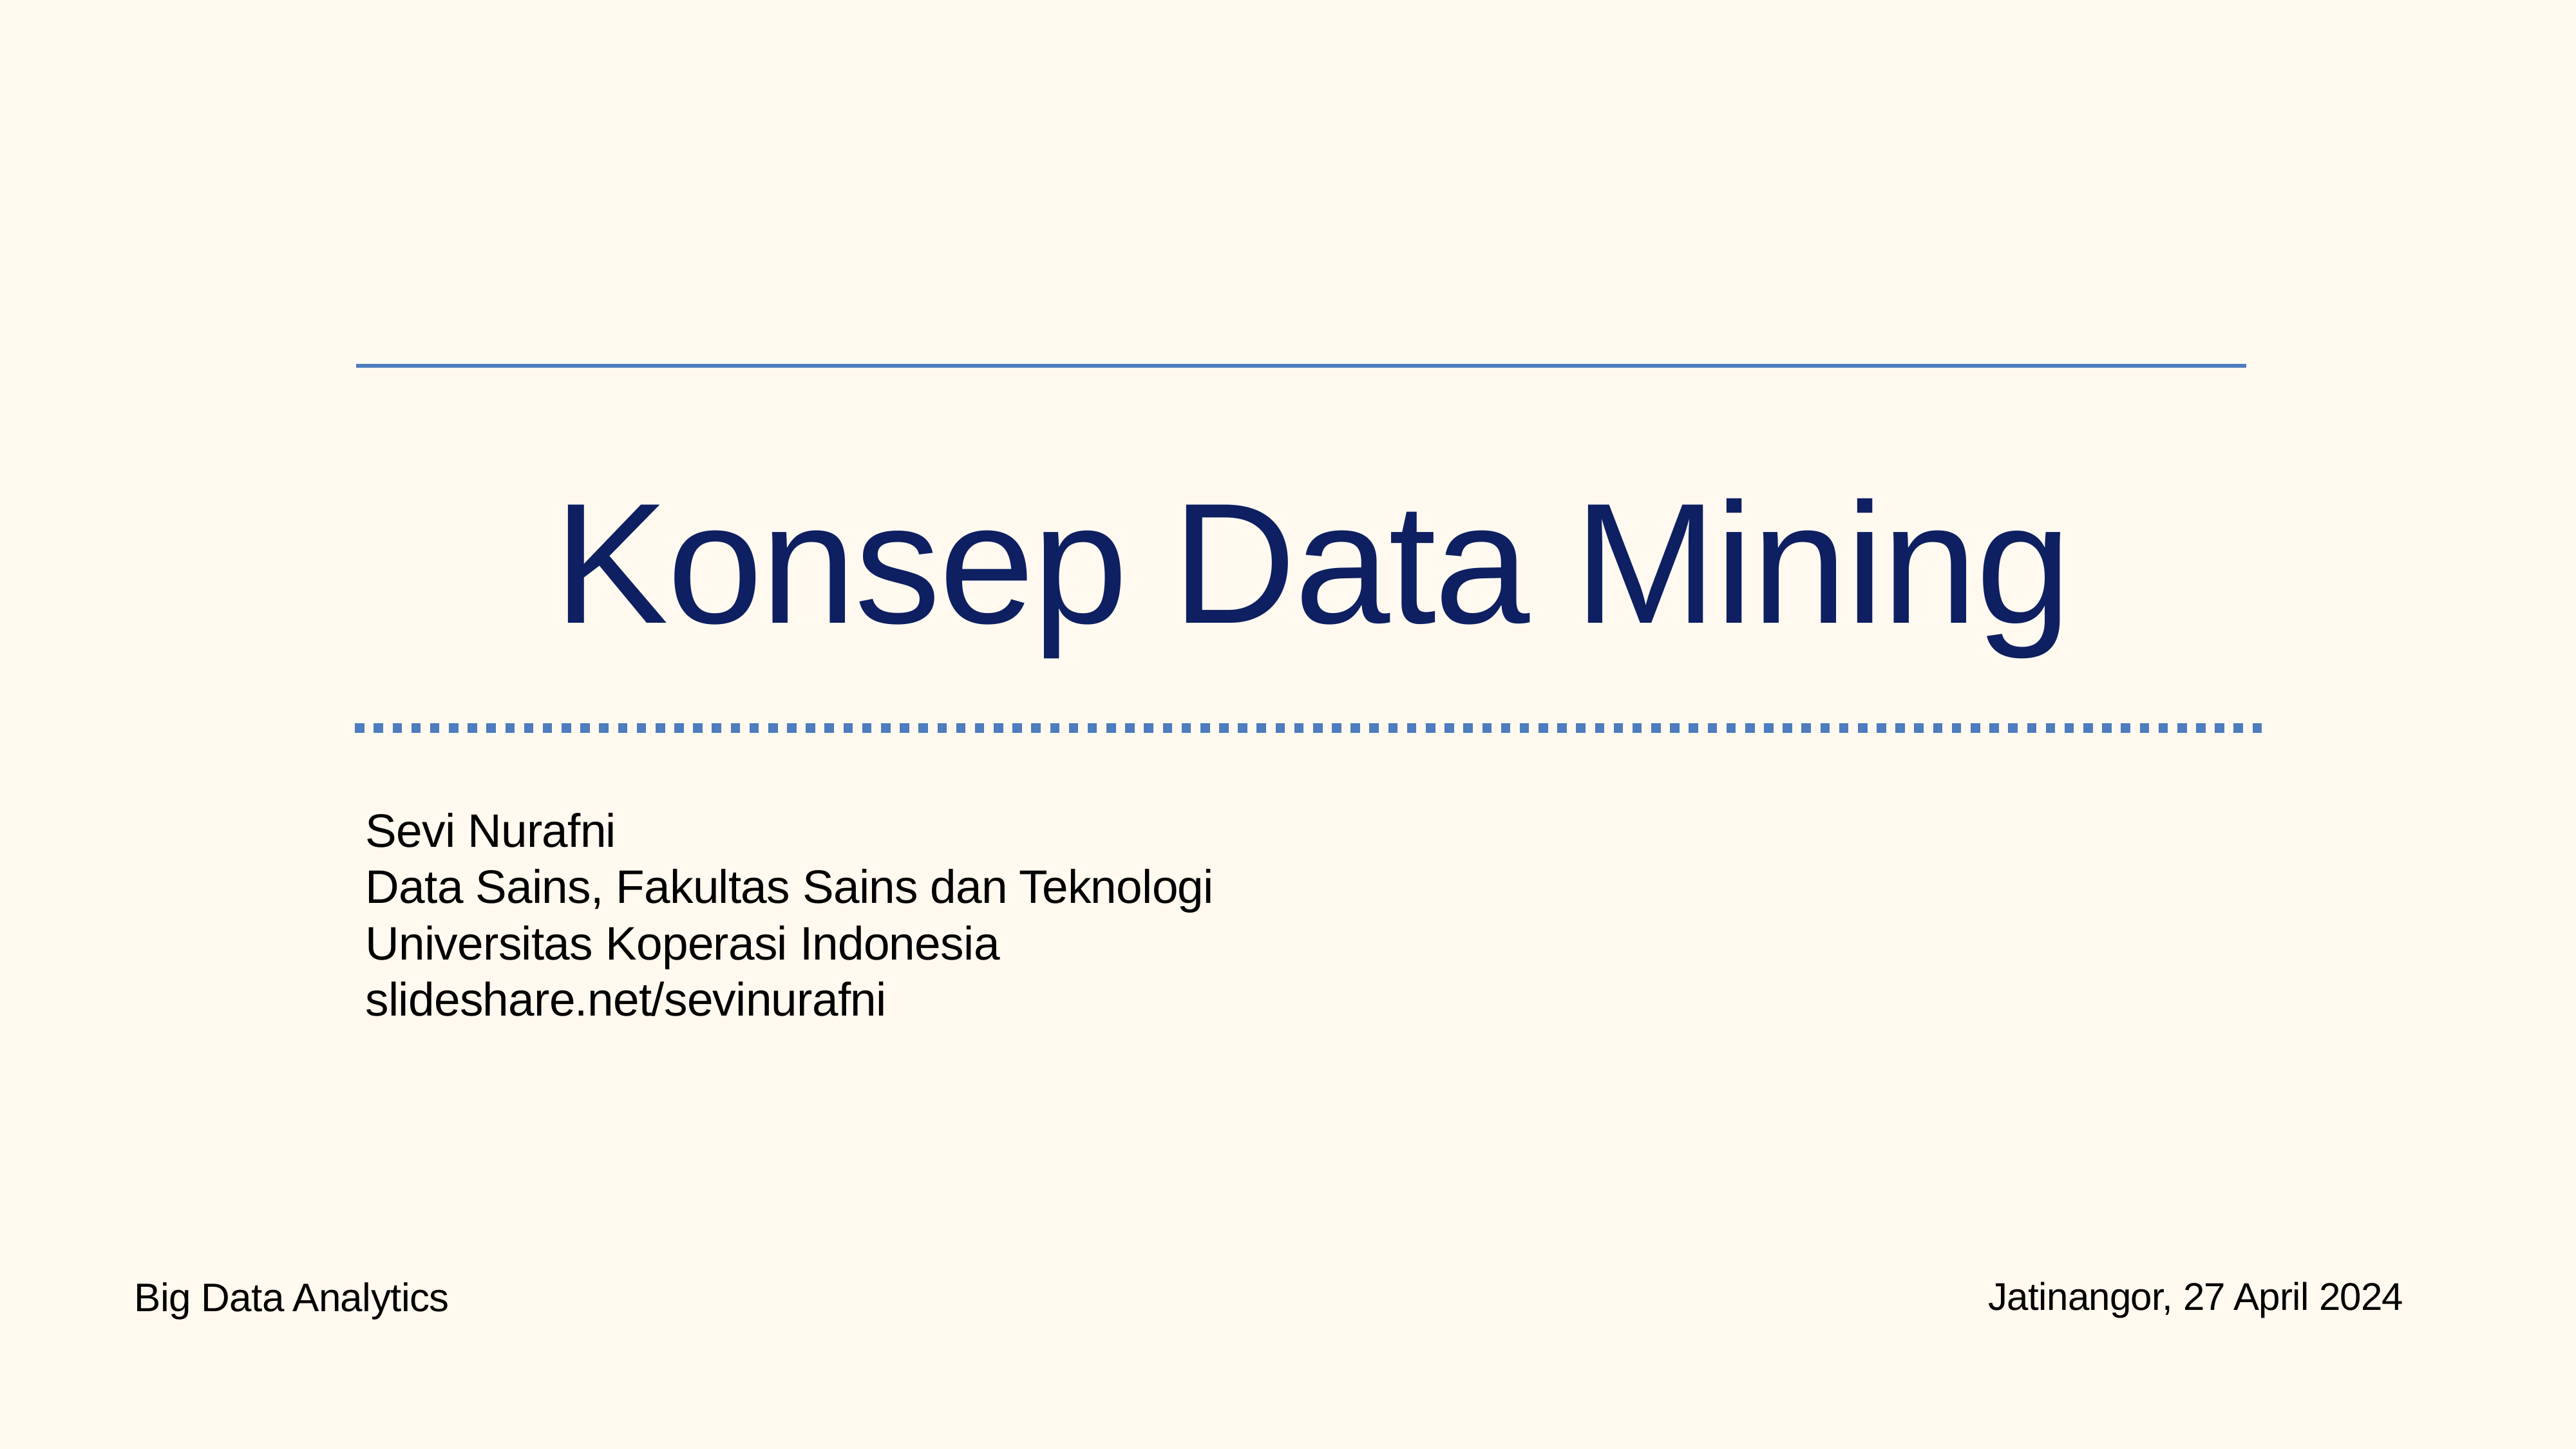

# Konsep Data Mining

Sevi Nurafni
Data Sains, Fakultas Sains dan Teknologi
Universitas Koperasi Indonesia
slideshare.net/sevinurafni
Big Data Analytics
Jatinangor, 27 April 2024